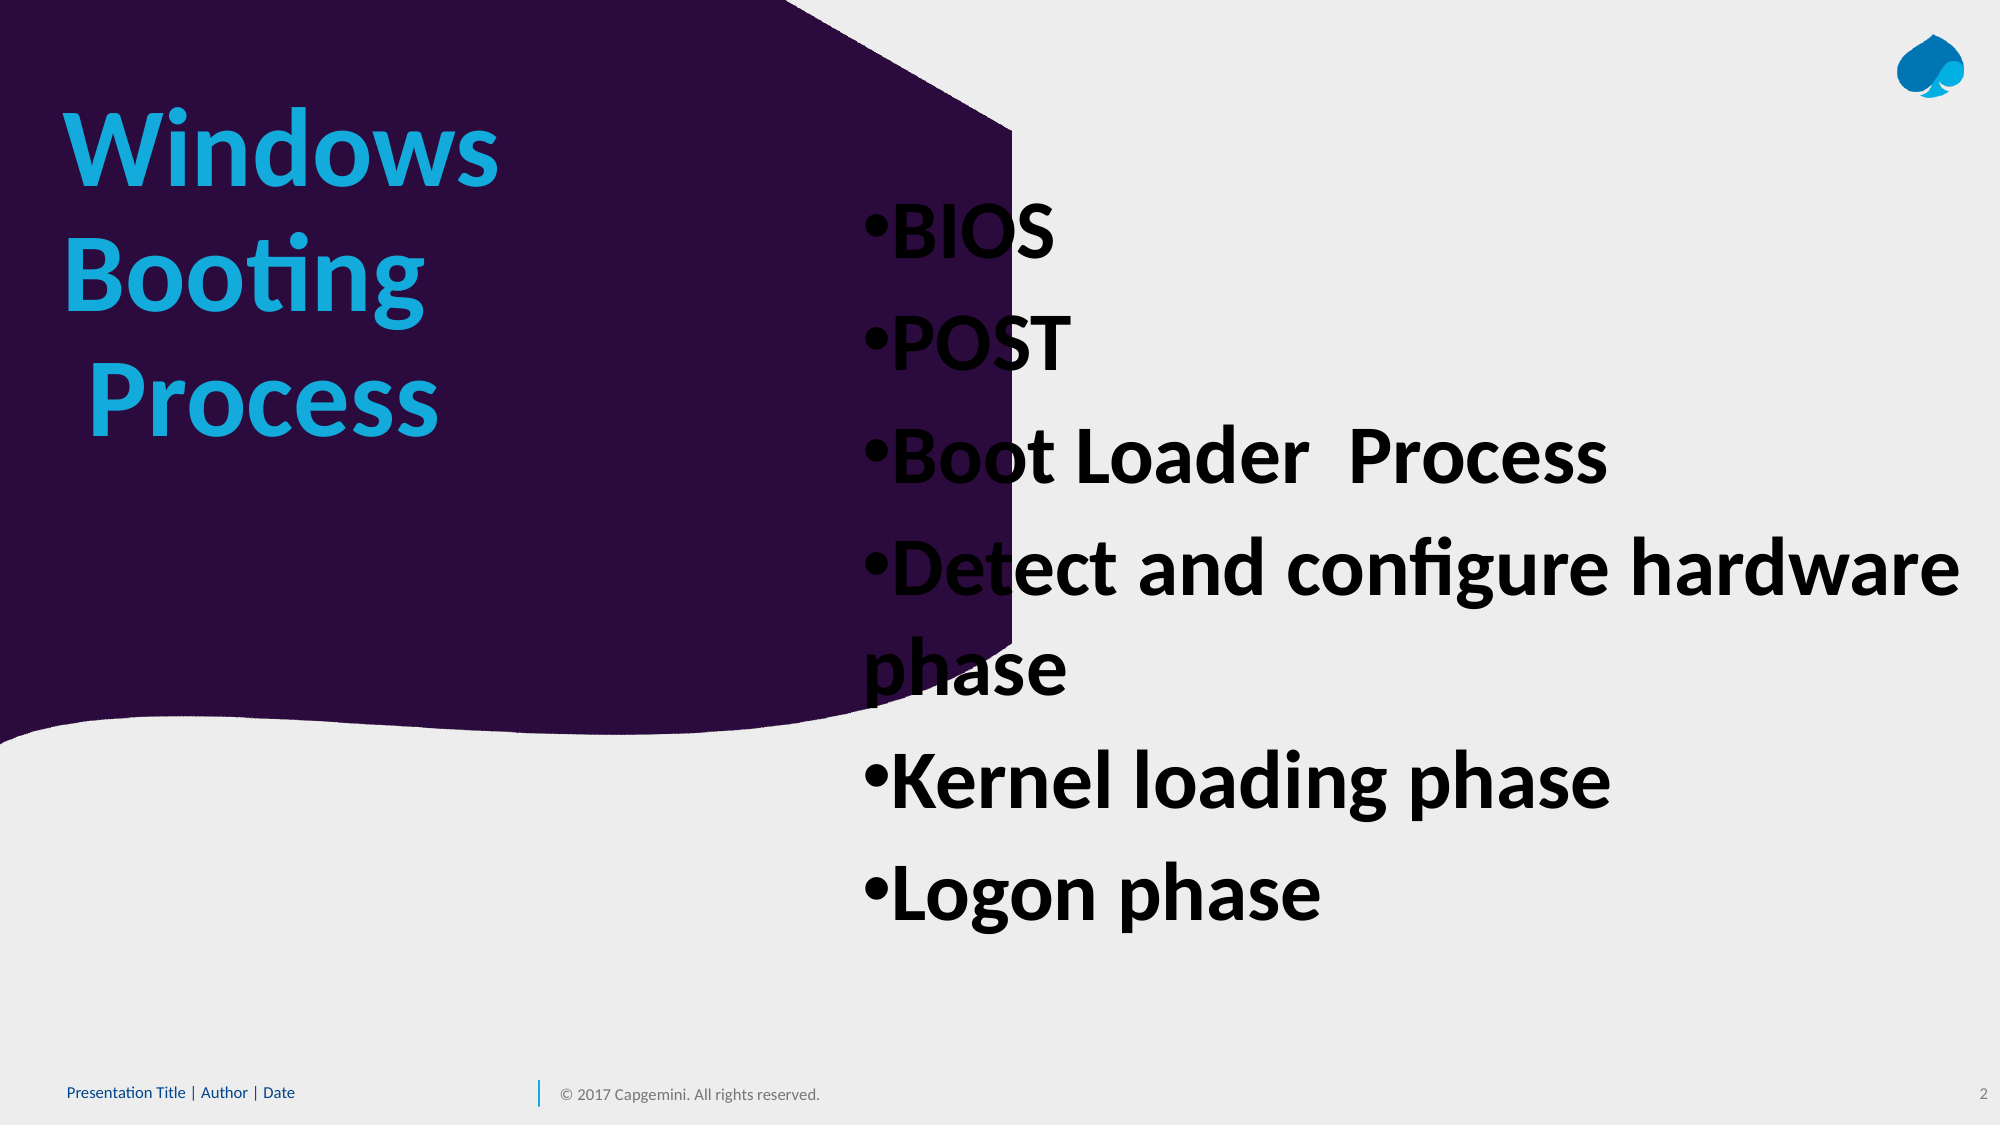

BIOS
POST
Boot Loader  Process
Detect and configure hardware phase
Kernel loading phase
Logon phase

# Windows Booting Process